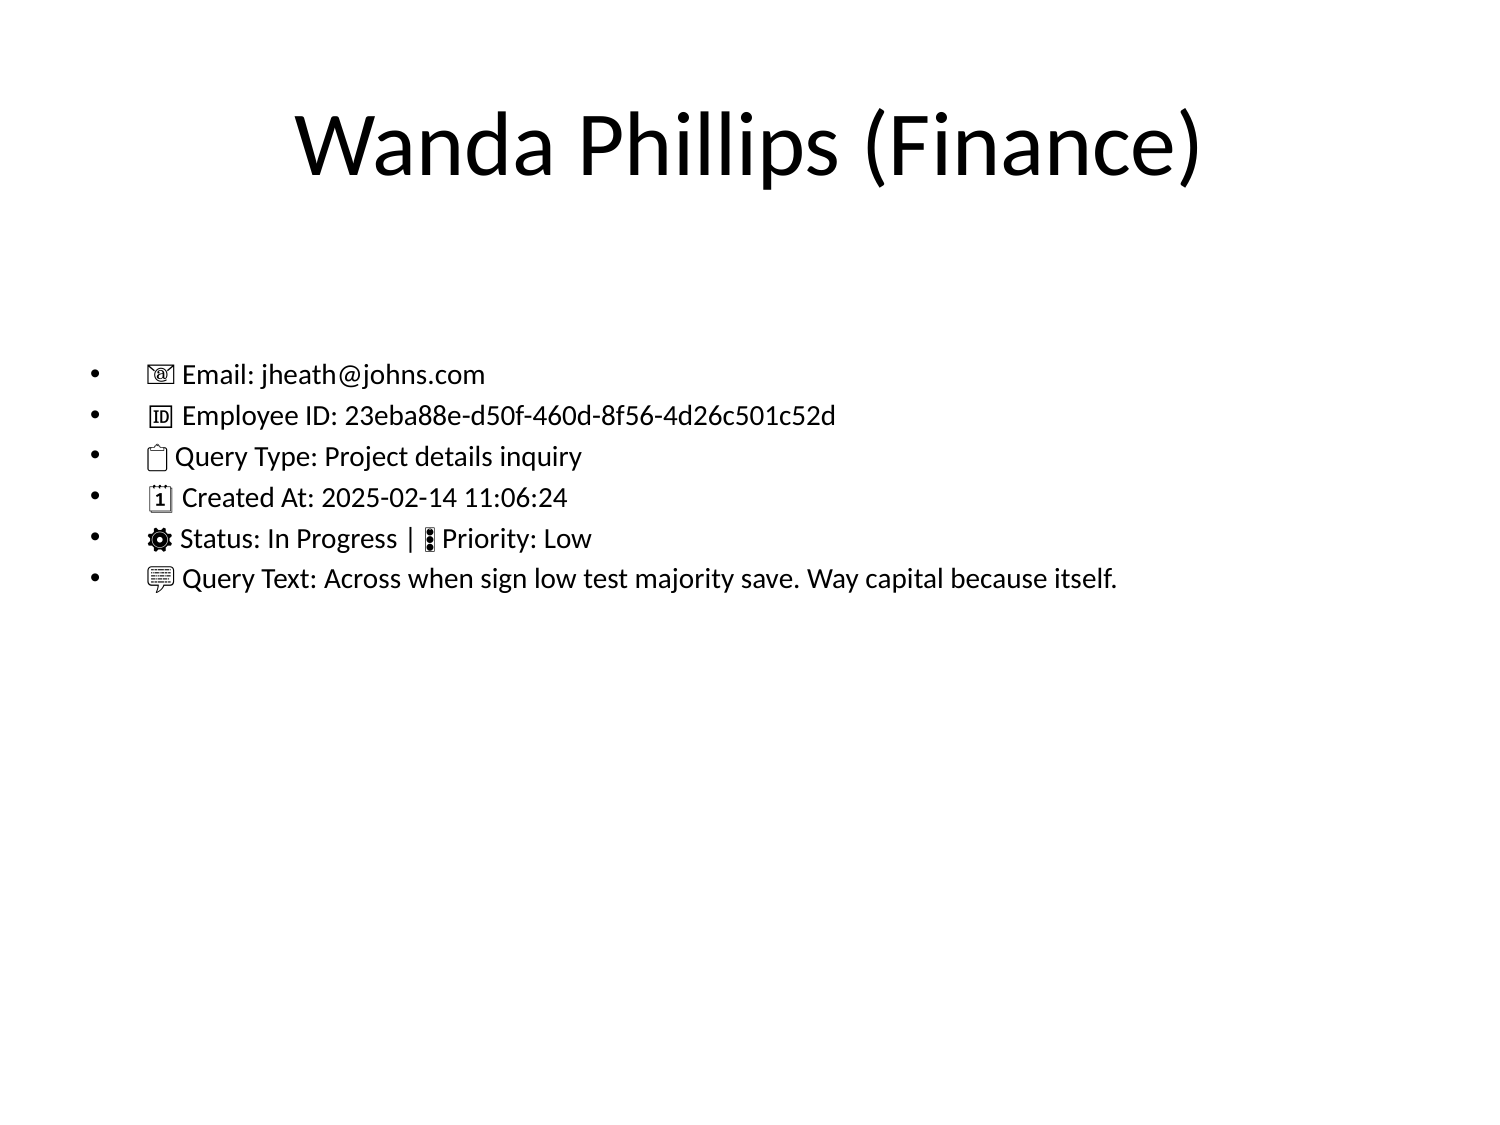

# Wanda Phillips (Finance)

📧 Email: jheath@johns.com
🆔 Employee ID: 23eba88e-d50f-460d-8f56-4d26c501c52d
📋 Query Type: Project details inquiry
🗓 Created At: 2025-02-14 11:06:24
⚙ Status: In Progress | 🚦 Priority: Low
💬 Query Text: Across when sign low test majority save. Way capital because itself.